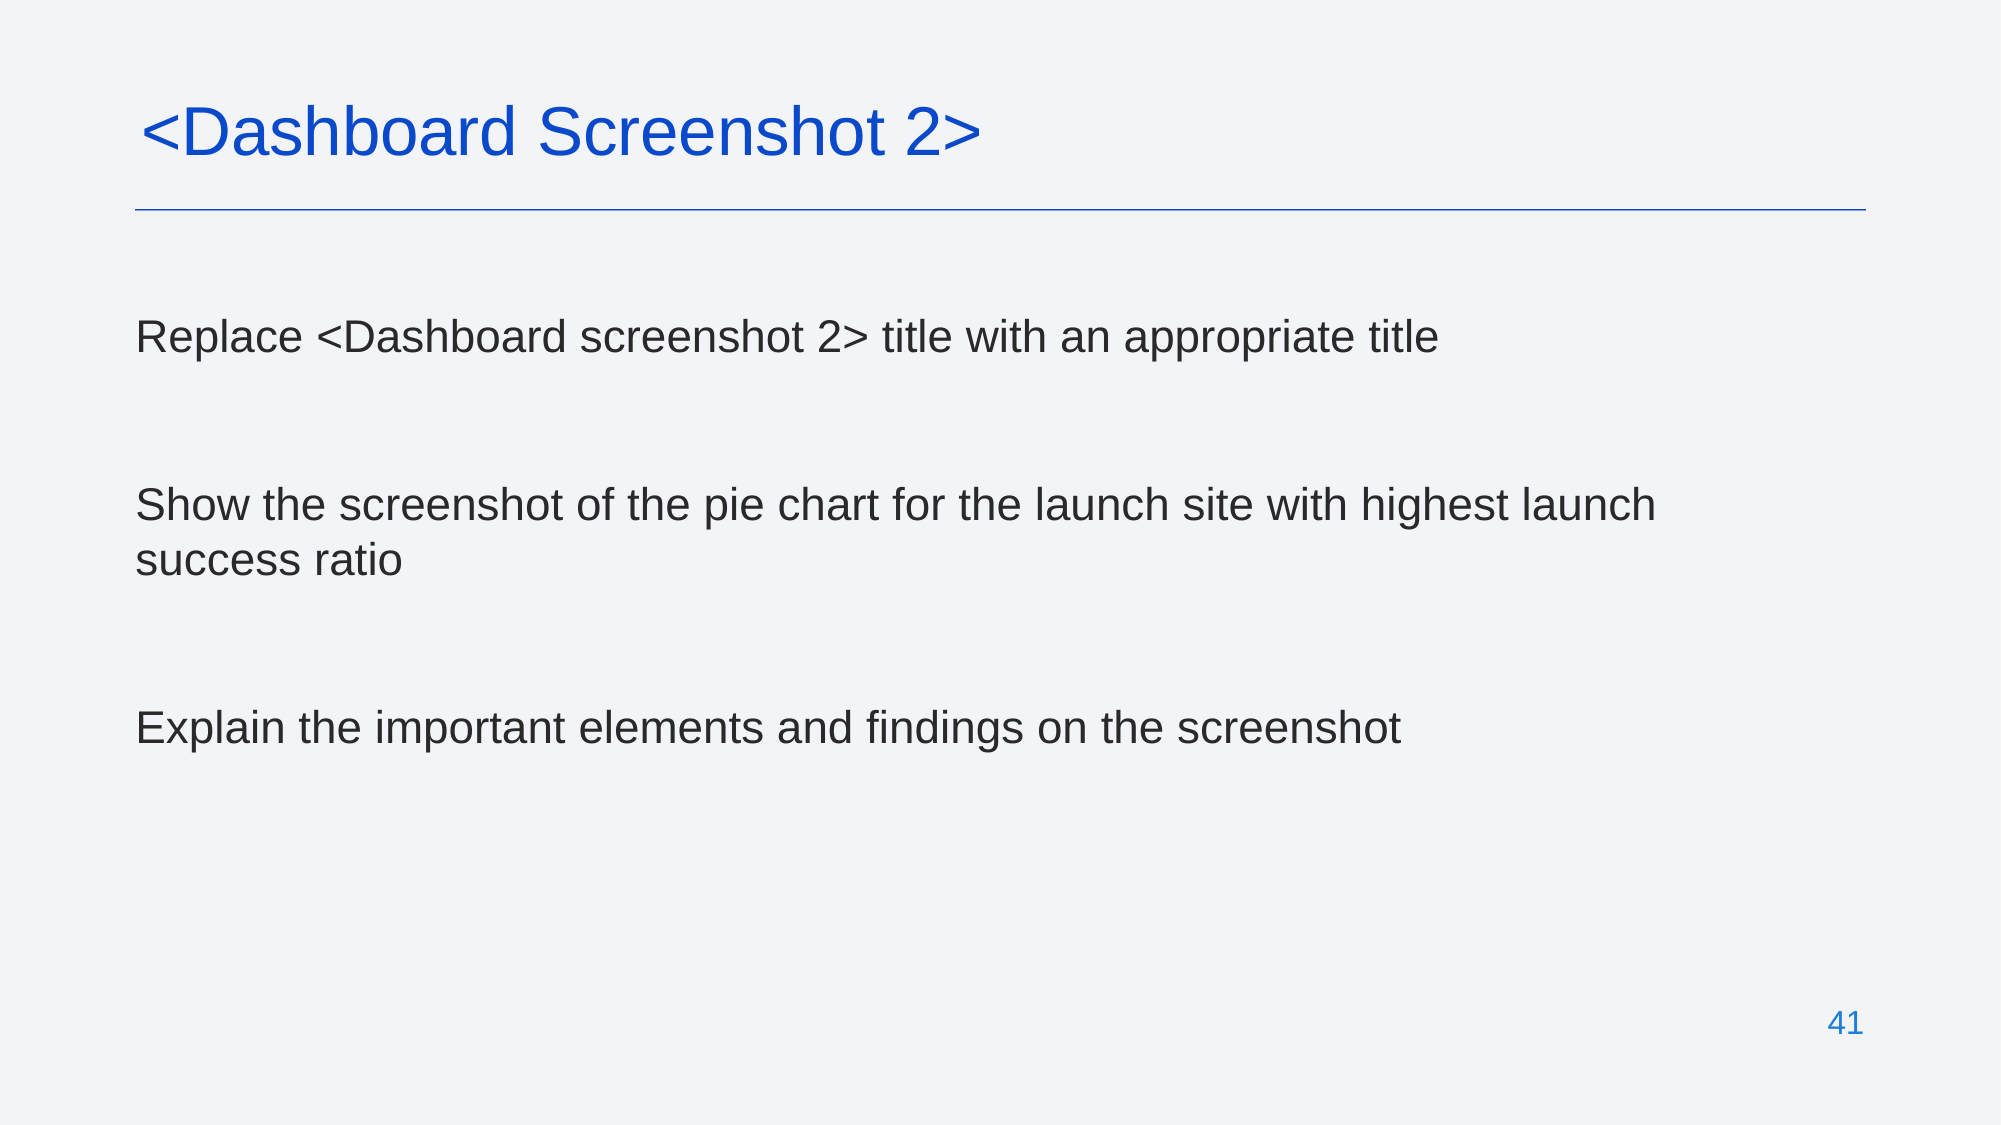

<Dashboard Screenshot 2>
Replace <Dashboard screenshot 2> title with an appropriate title

Show the screenshot of the pie chart for the launch site with highest launch success ratio

Explain the important elements and findings on the screenshot

41